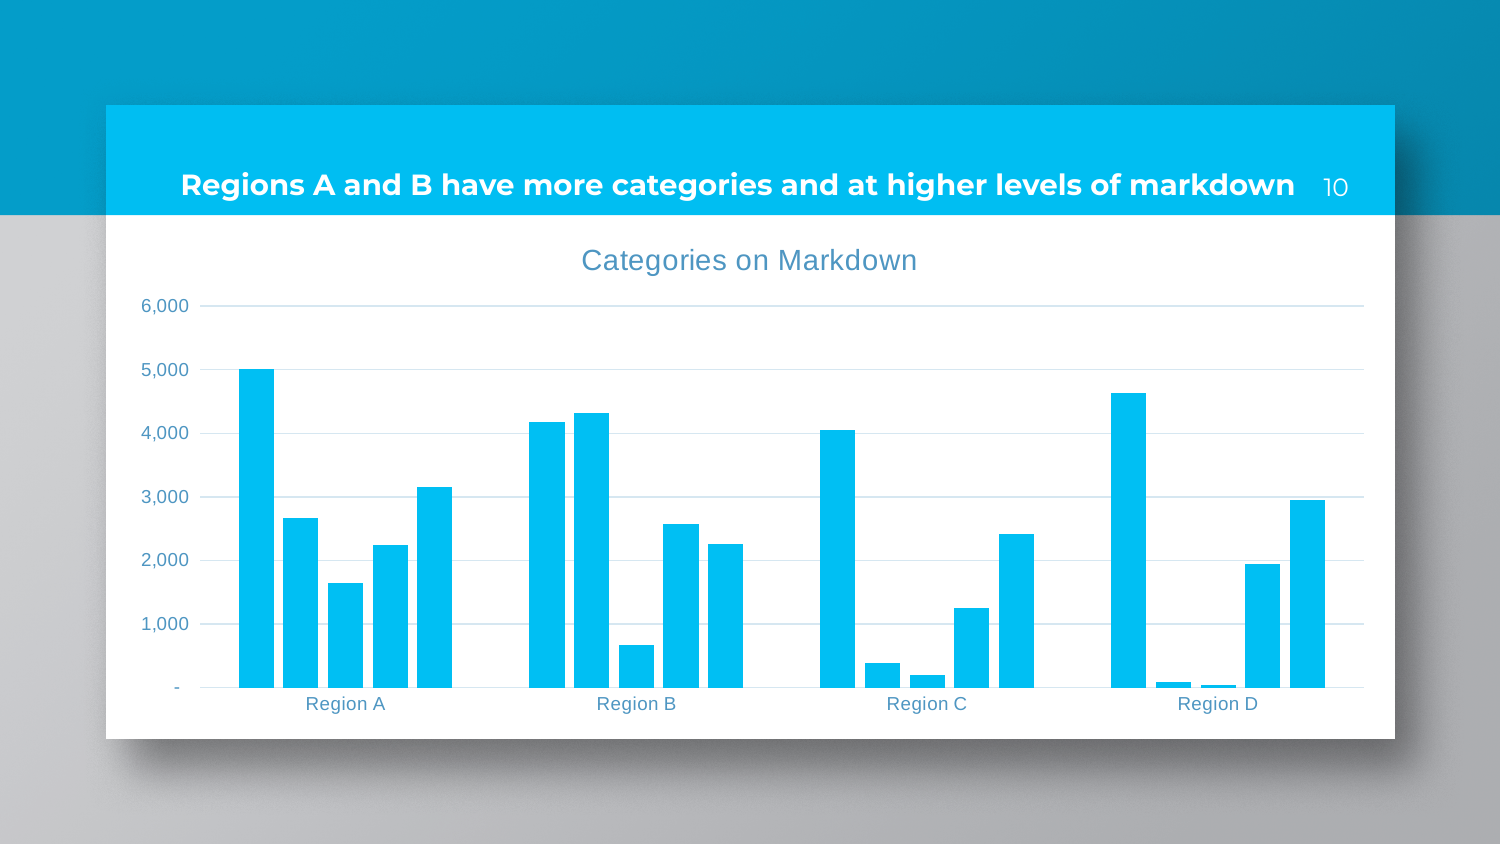

# Regions A and B have more categories and at higher levels of markdown
10

### Chart: Categories on Markdown

| Category |  |  |  |  |  |
|---|---|---|---|---|---|
| Region A | 5013.449103639757 | 2669.145250268128 | 1636.4412830377426 | 2237.269661105103 | 3157.8953690156577 |
| Region B | 4180.639471143457 | 4316.528009437532 | 673.3698297640509 | 2565.817741560814 | 2263.8739735027298 |
| Region C | 4044.5703505867164 | 386.66589270940256 | 198.44191520331805 | 1250.9948616345966 | 2422.1972008212456 |
| Region D | 4636.615071824457 | 84.97200716982263 | 32.33358643054504 | 1937.9798030198313 | 2943.7267634466352 |